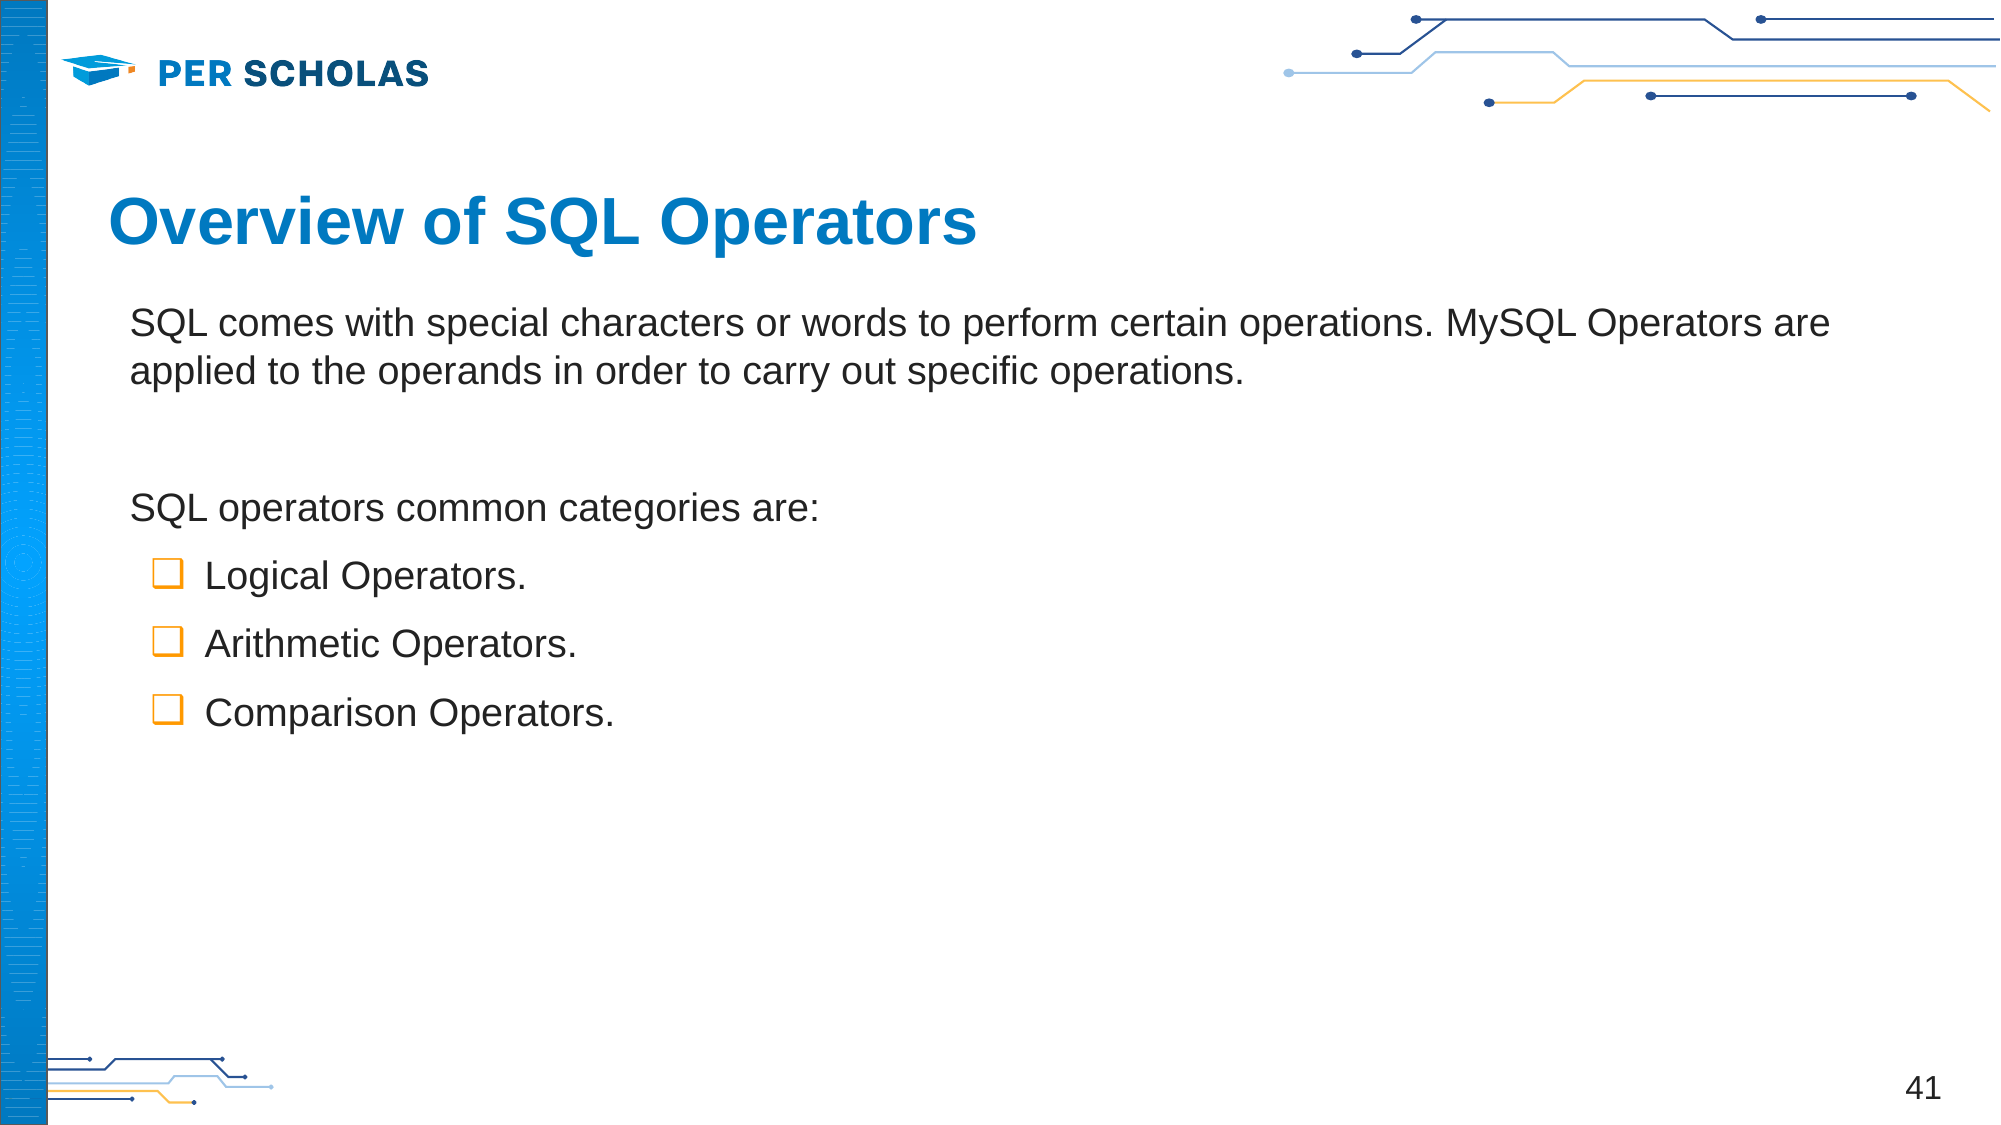

# Overview of SQL Operators
SQL comes with special characters or words to perform certain operations. MySQL Operators are applied to the operands in order to carry out specific operations.

SQL operators common categories are:
Logical Operators.
Arithmetic Operators.
Comparison Operators.
41